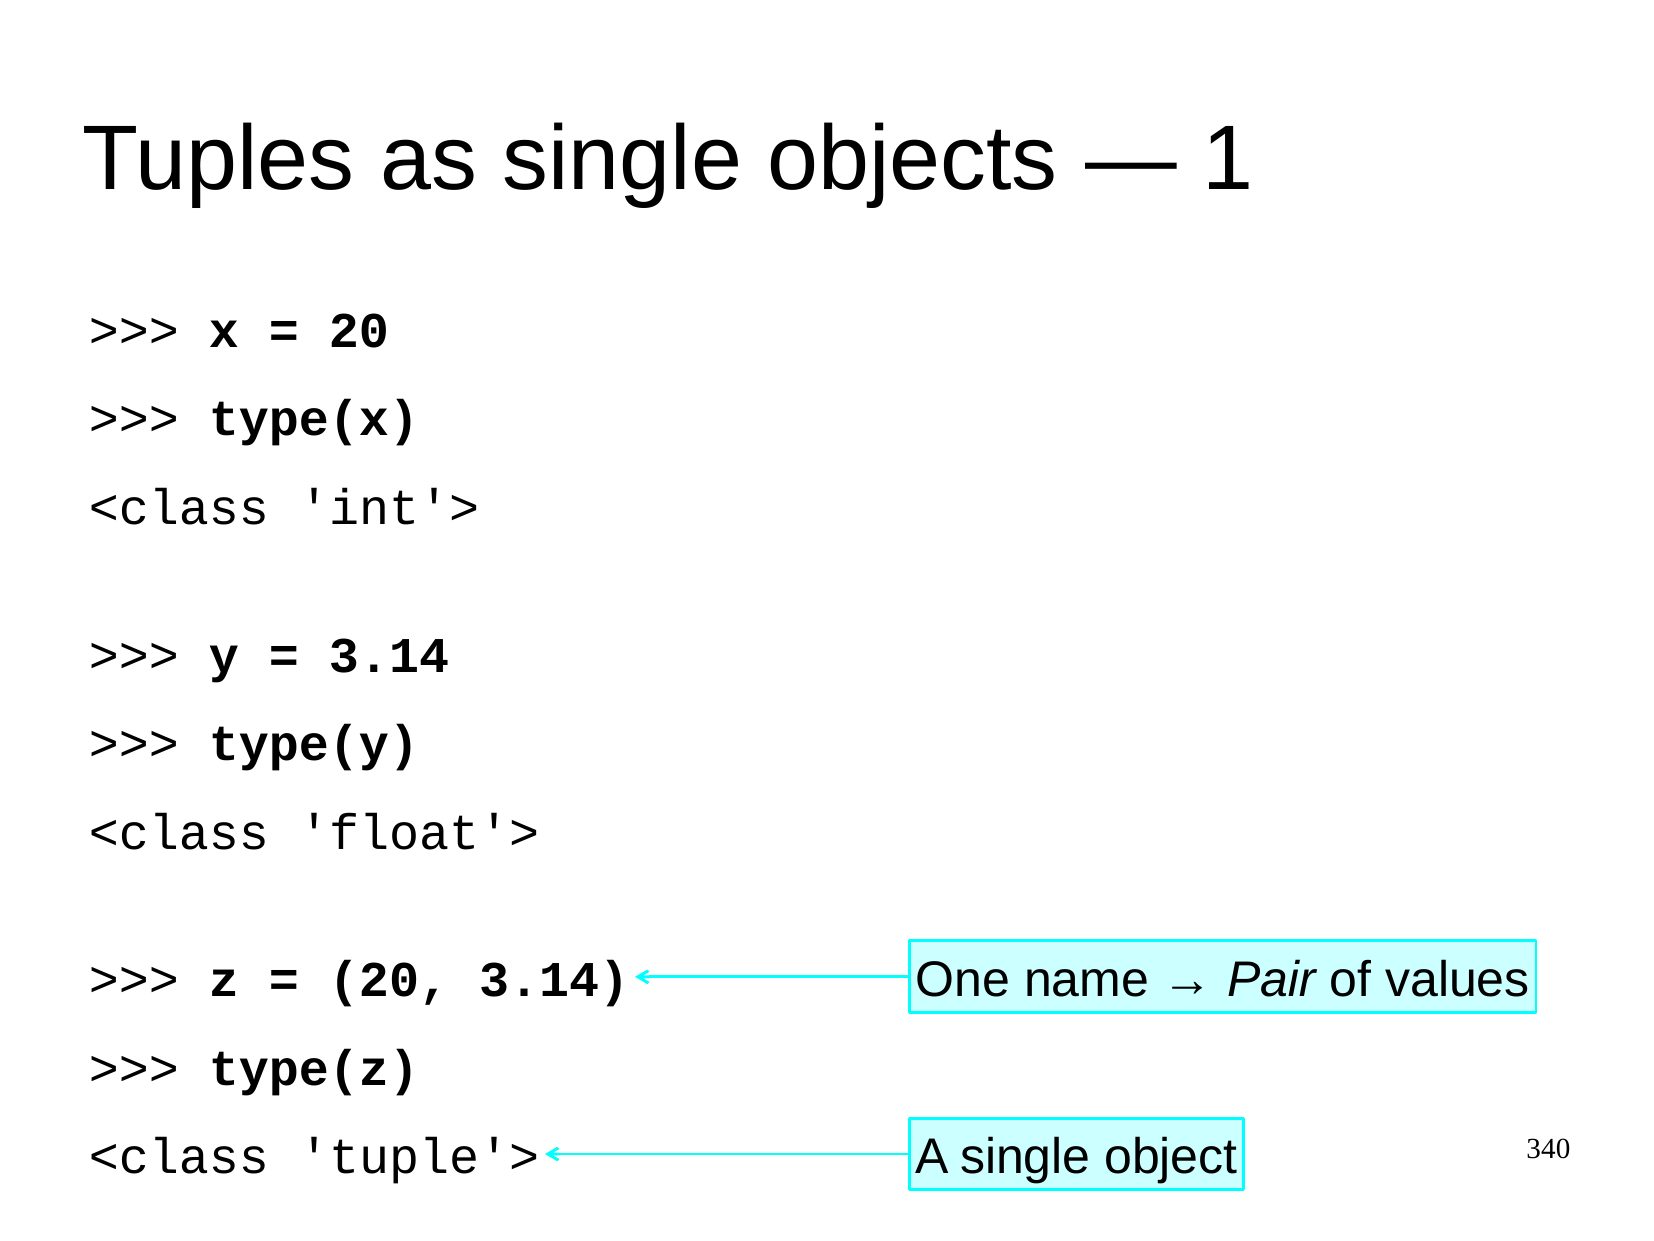

Tuples as single objects ― 1
>>>
x = 20
>>>
type(x)
<class 'int'>
>>>
y = 3.14
>>>
type(y)
<class 'float'>
>>>
z = (20, 3.14)
One name → Pair of values
>>>
type(z)
<class 'tuple'>
A single object
340